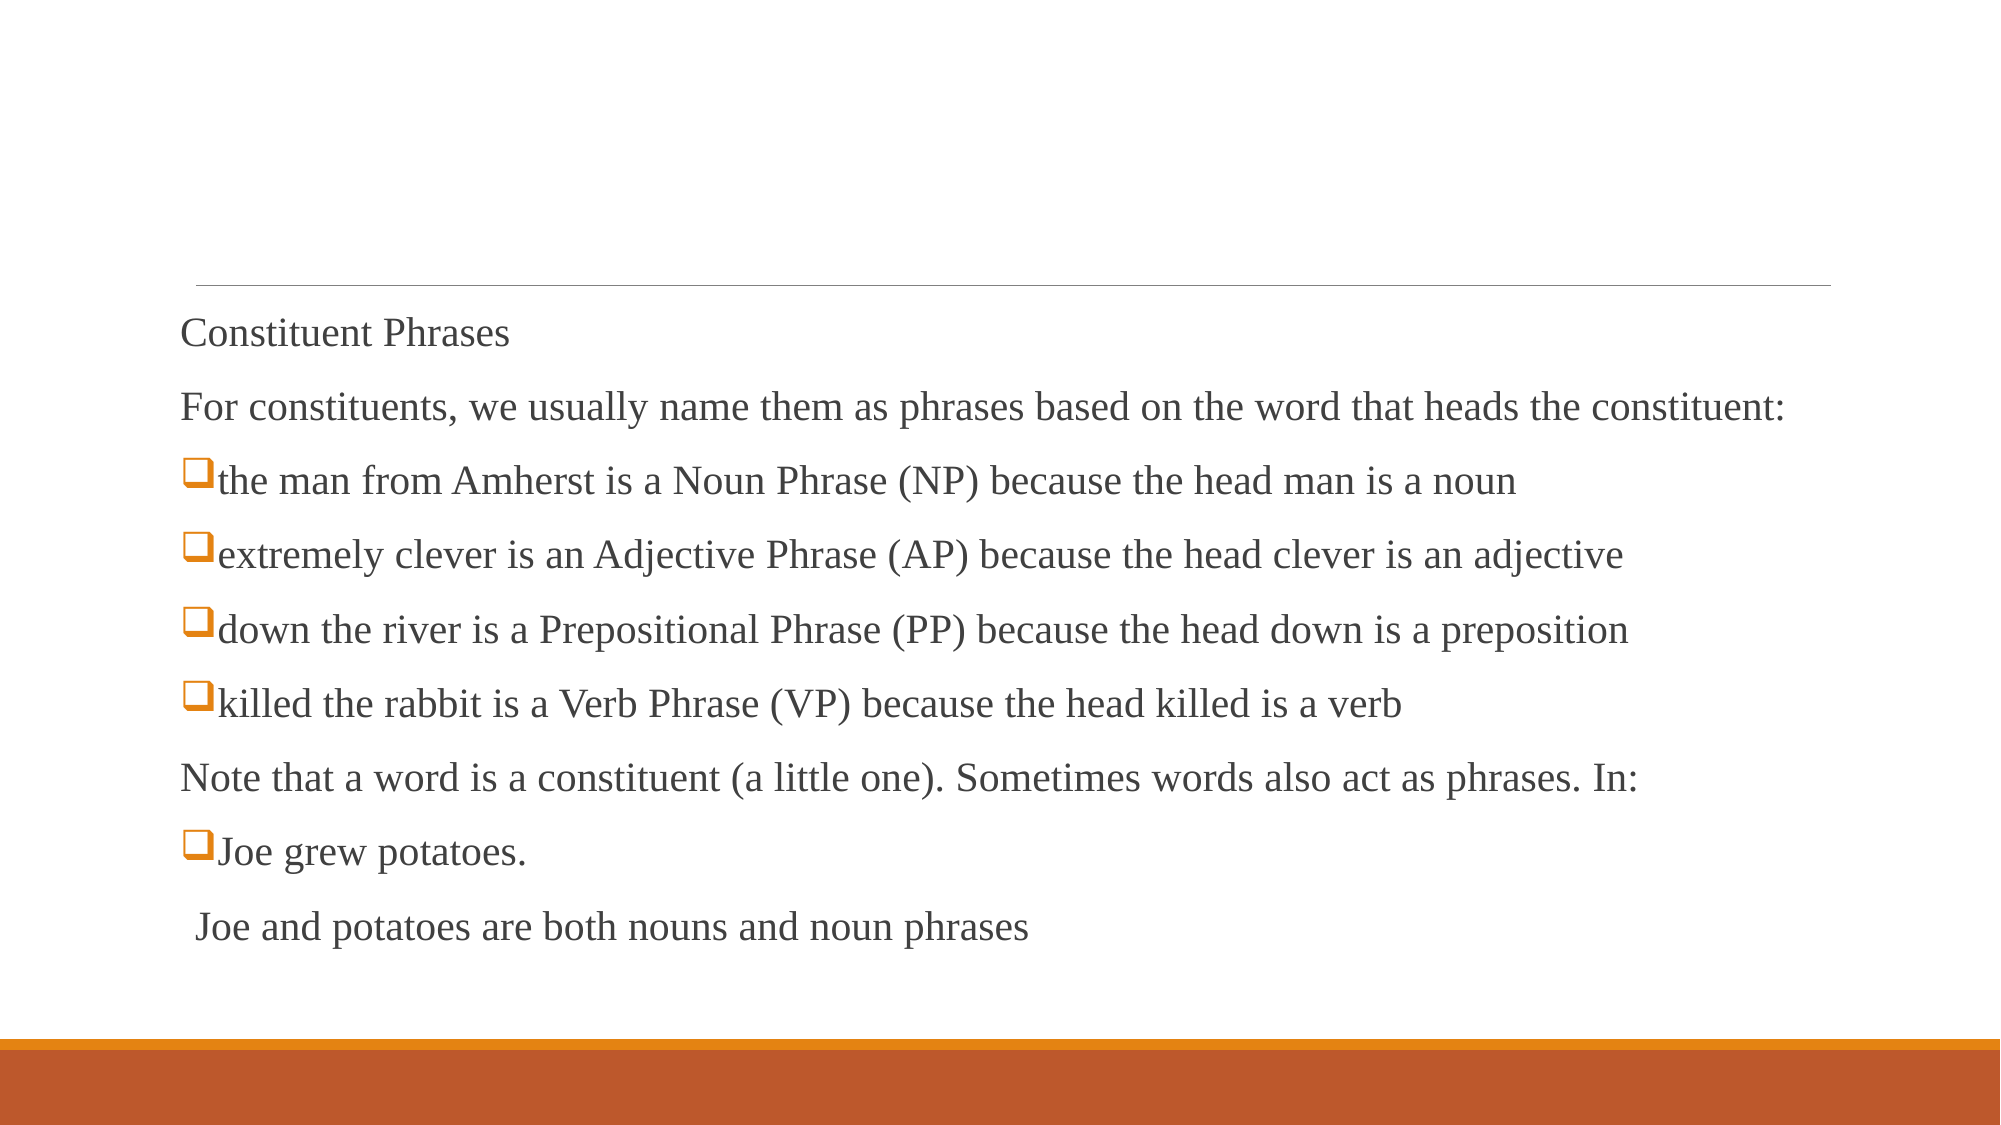

#
Constituent Phrases
For constituents, we usually name them as phrases based on the word that heads the constituent:
the man from Amherst is a Noun Phrase (NP) because the head man is a noun
extremely clever is an Adjective Phrase (AP) because the head clever is an adjective
down the river is a Prepositional Phrase (PP) because the head down is a preposition
killed the rabbit is a Verb Phrase (VP) because the head killed is a verb
Note that a word is a constituent (a little one). Sometimes words also act as phrases. In:
Joe grew potatoes.
Joe and potatoes are both nouns and noun phrases